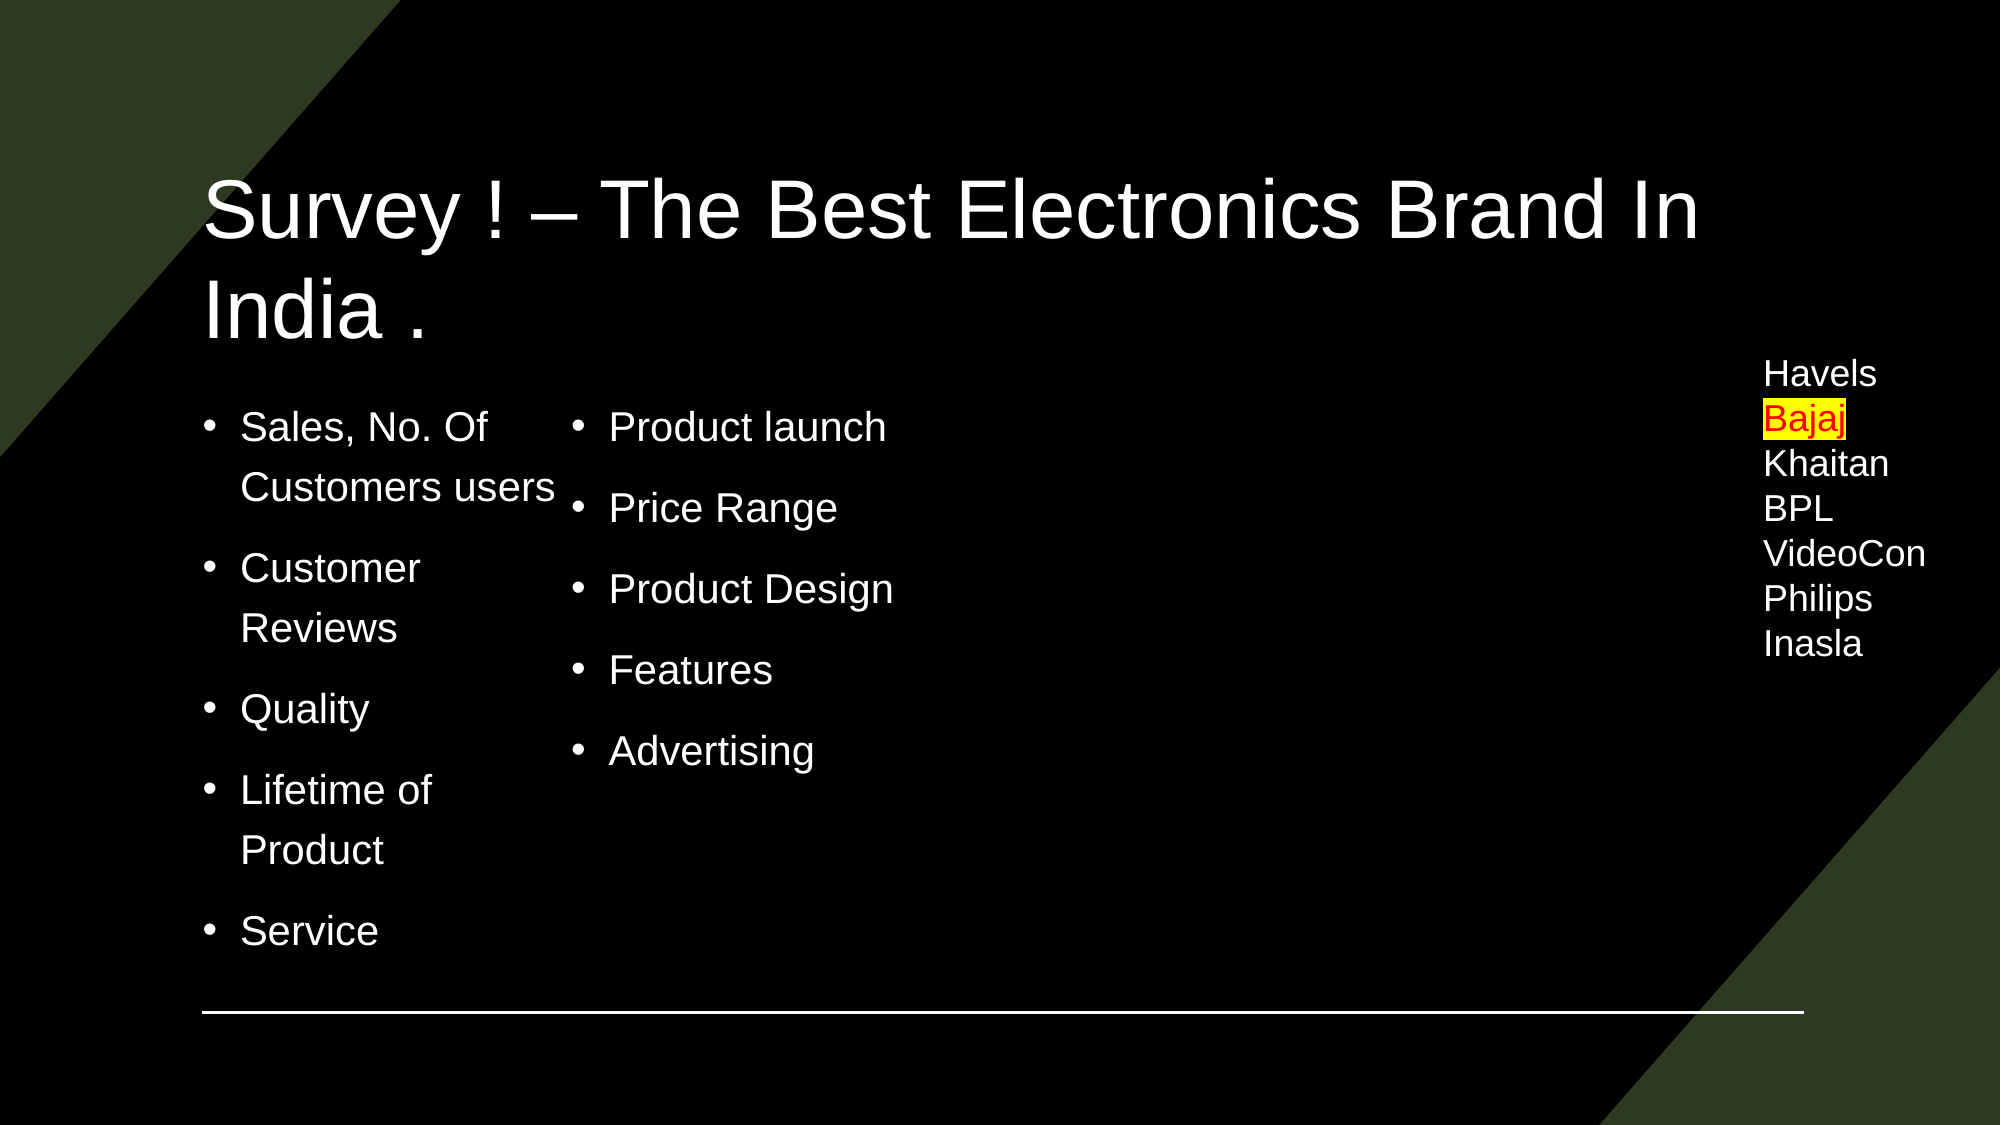

# Survey ! – The Best Electronics Brand In India .
Havels
Bajaj
Khaitan
BPL
VideoCon
Philips
Inasla
Sales, No. Of Customers users
Customer Reviews
Quality
Lifetime of Product
Service
Product launch
Price Range
Product Design
Features
Advertising